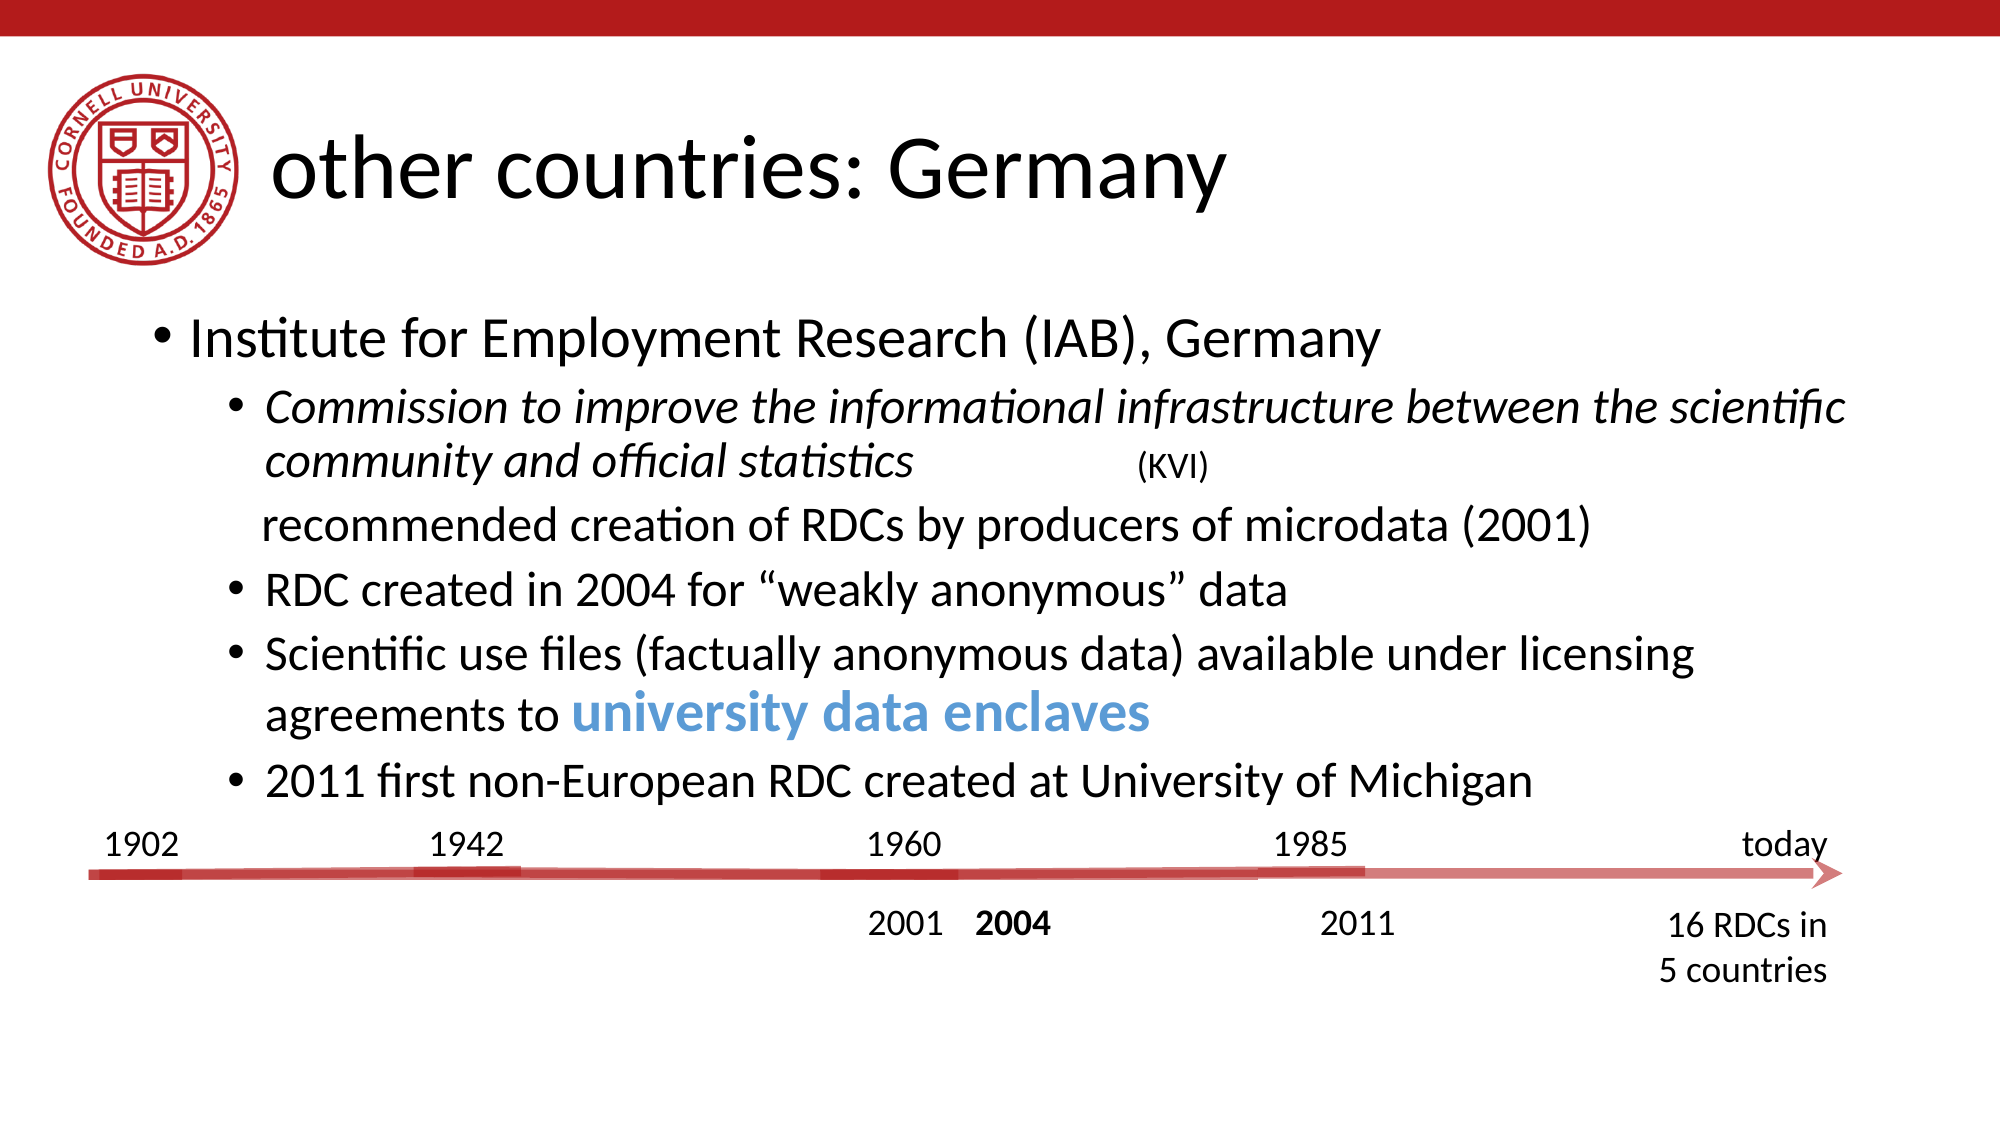

# other countries: Germany
Institute for Employment Research (IAB), Germany
Commission to improve the informational infrastructure between the scientific community and official statistics
   recommended creation of RDCs by producers of microdata (2001)
RDC created in 2004 for “weakly anonymous” data
Scientific use files (factually anonymous data) available under licensing agreements to university data enclaves
2011 first non-European RDC created at University of Michigan

(KVI)
1902
1942
1960
1985
today
2011
2004
2001
16 RDCs in 5 countries